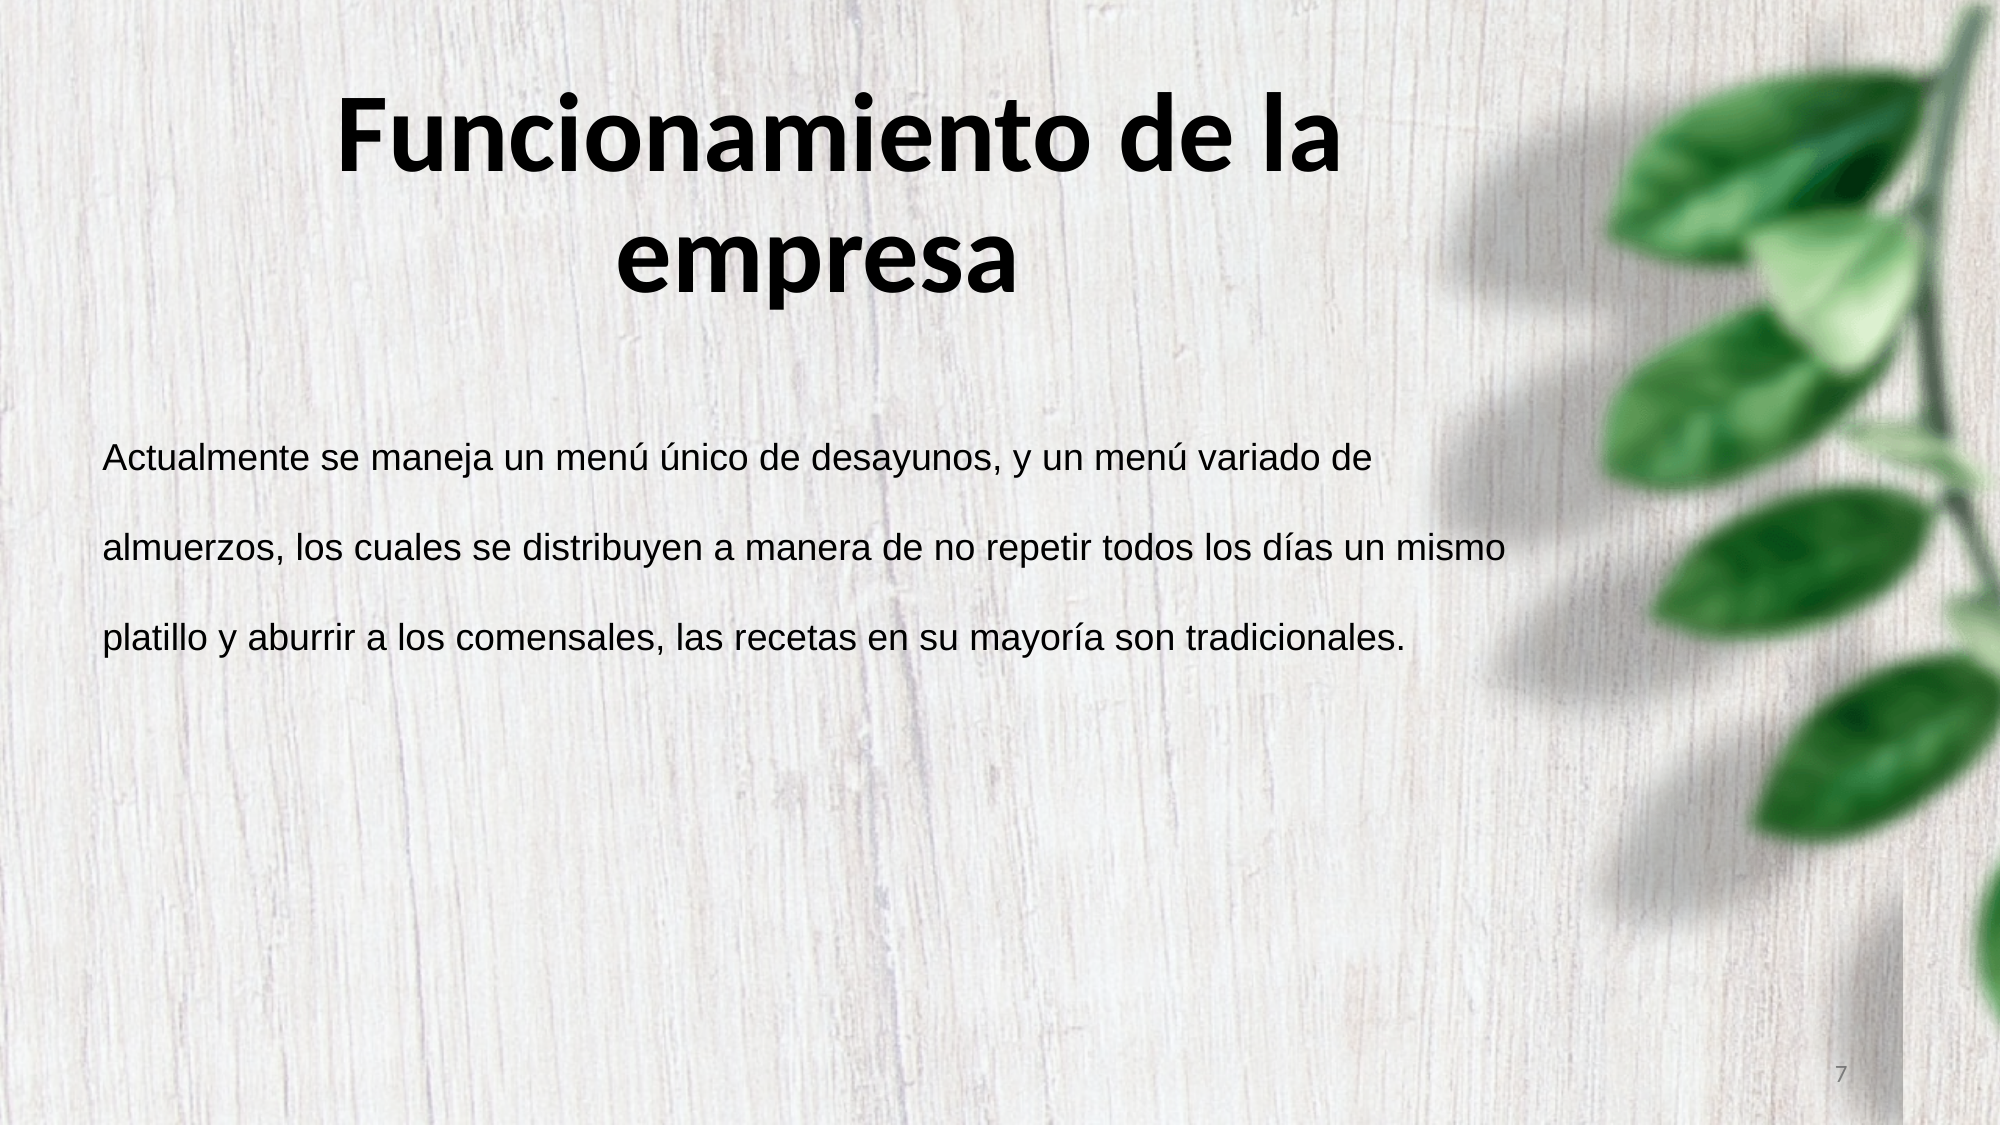

# Funcionamiento de la empresa
Actualmente se maneja un menú único de desayunos, y un menú variado de almuerzos, los cuales se distribuyen a manera de no repetir todos los días un mismo platillo y aburrir a los comensales, las recetas en su mayoría son tradicionales.
7